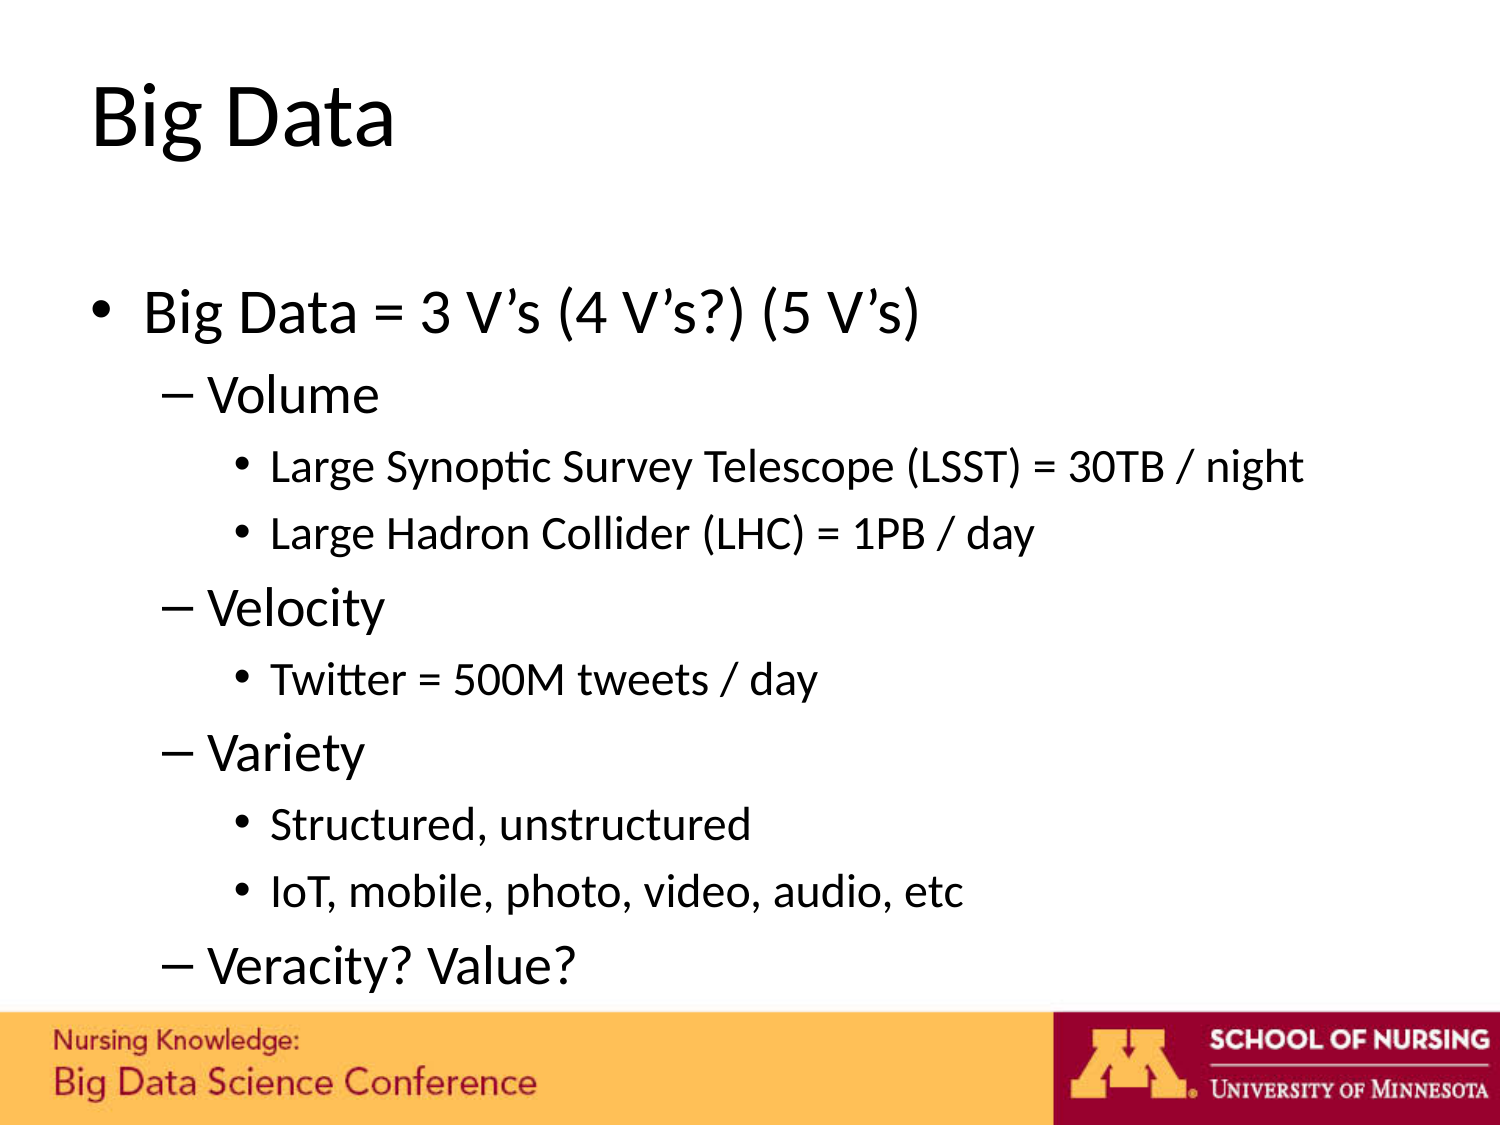

# Big Data
Big Data = 3 V’s (4 V’s?) (5 V’s)
Volume
Large Synoptic Survey Telescope (LSST) = 30TB / night
Large Hadron Collider (LHC) = 1PB / day
Velocity
Twitter = 500M tweets / day
Variety
Structured, unstructured
IoT, mobile, photo, video, audio, etc
Veracity? Value?